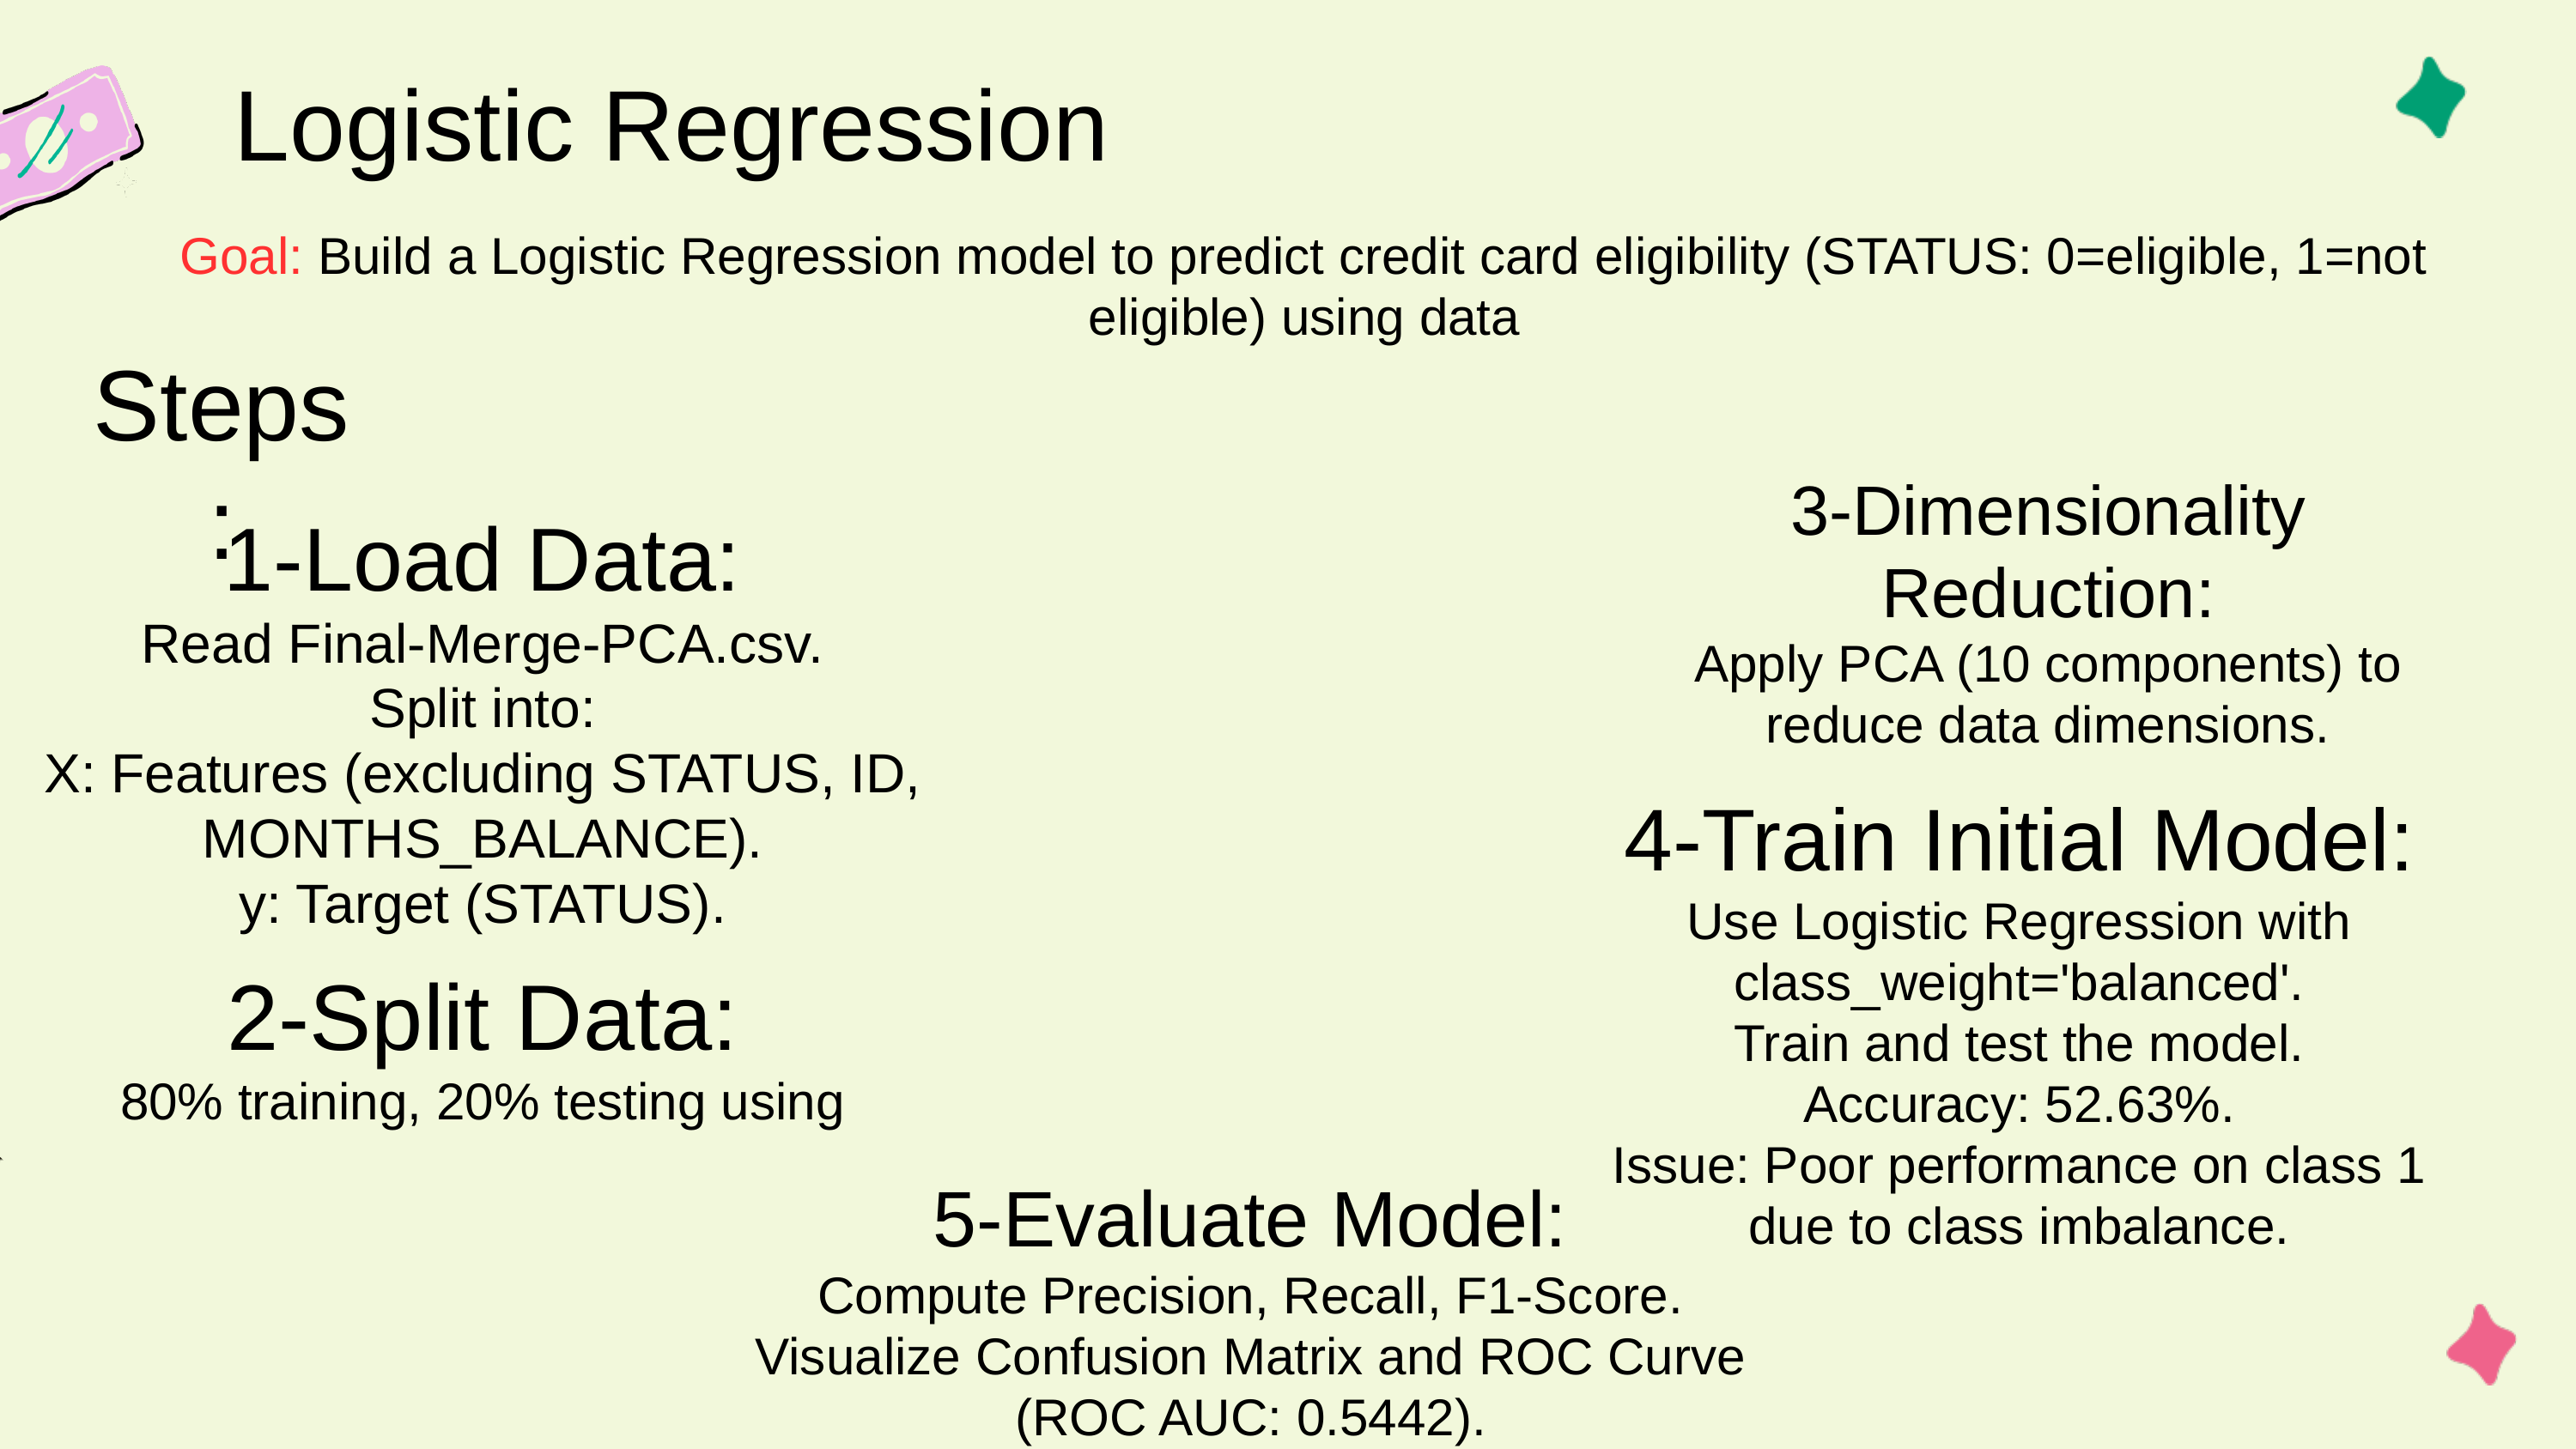

Logistic Regression

Goal: Build a Logistic Regression model to predict credit card eligibility (STATUS: 0=eligible, 1=not eligible) using data
Steps:
3-Dimensionality Reduction:
Apply PCA (10 components) to reduce data dimensions.
1-Load Data:
Read Final-Merge-PCA.csv.
Split into:
X: Features (excluding STATUS, ID, MONTHS_BALANCE).
y: Target (STATUS).
4-Train Initial Model:
Use Logistic Regression with class_weight='balanced'.
Train and test the model.
Accuracy: 52.63%.
Issue: Poor performance on class 1 due to class imbalance.
2-Split Data:
80% training, 20% testing using
5-Evaluate Model:
Compute Precision, Recall, F1-Score.
Visualize Confusion Matrix and ROC Curve (ROC AUC: 0.5442).